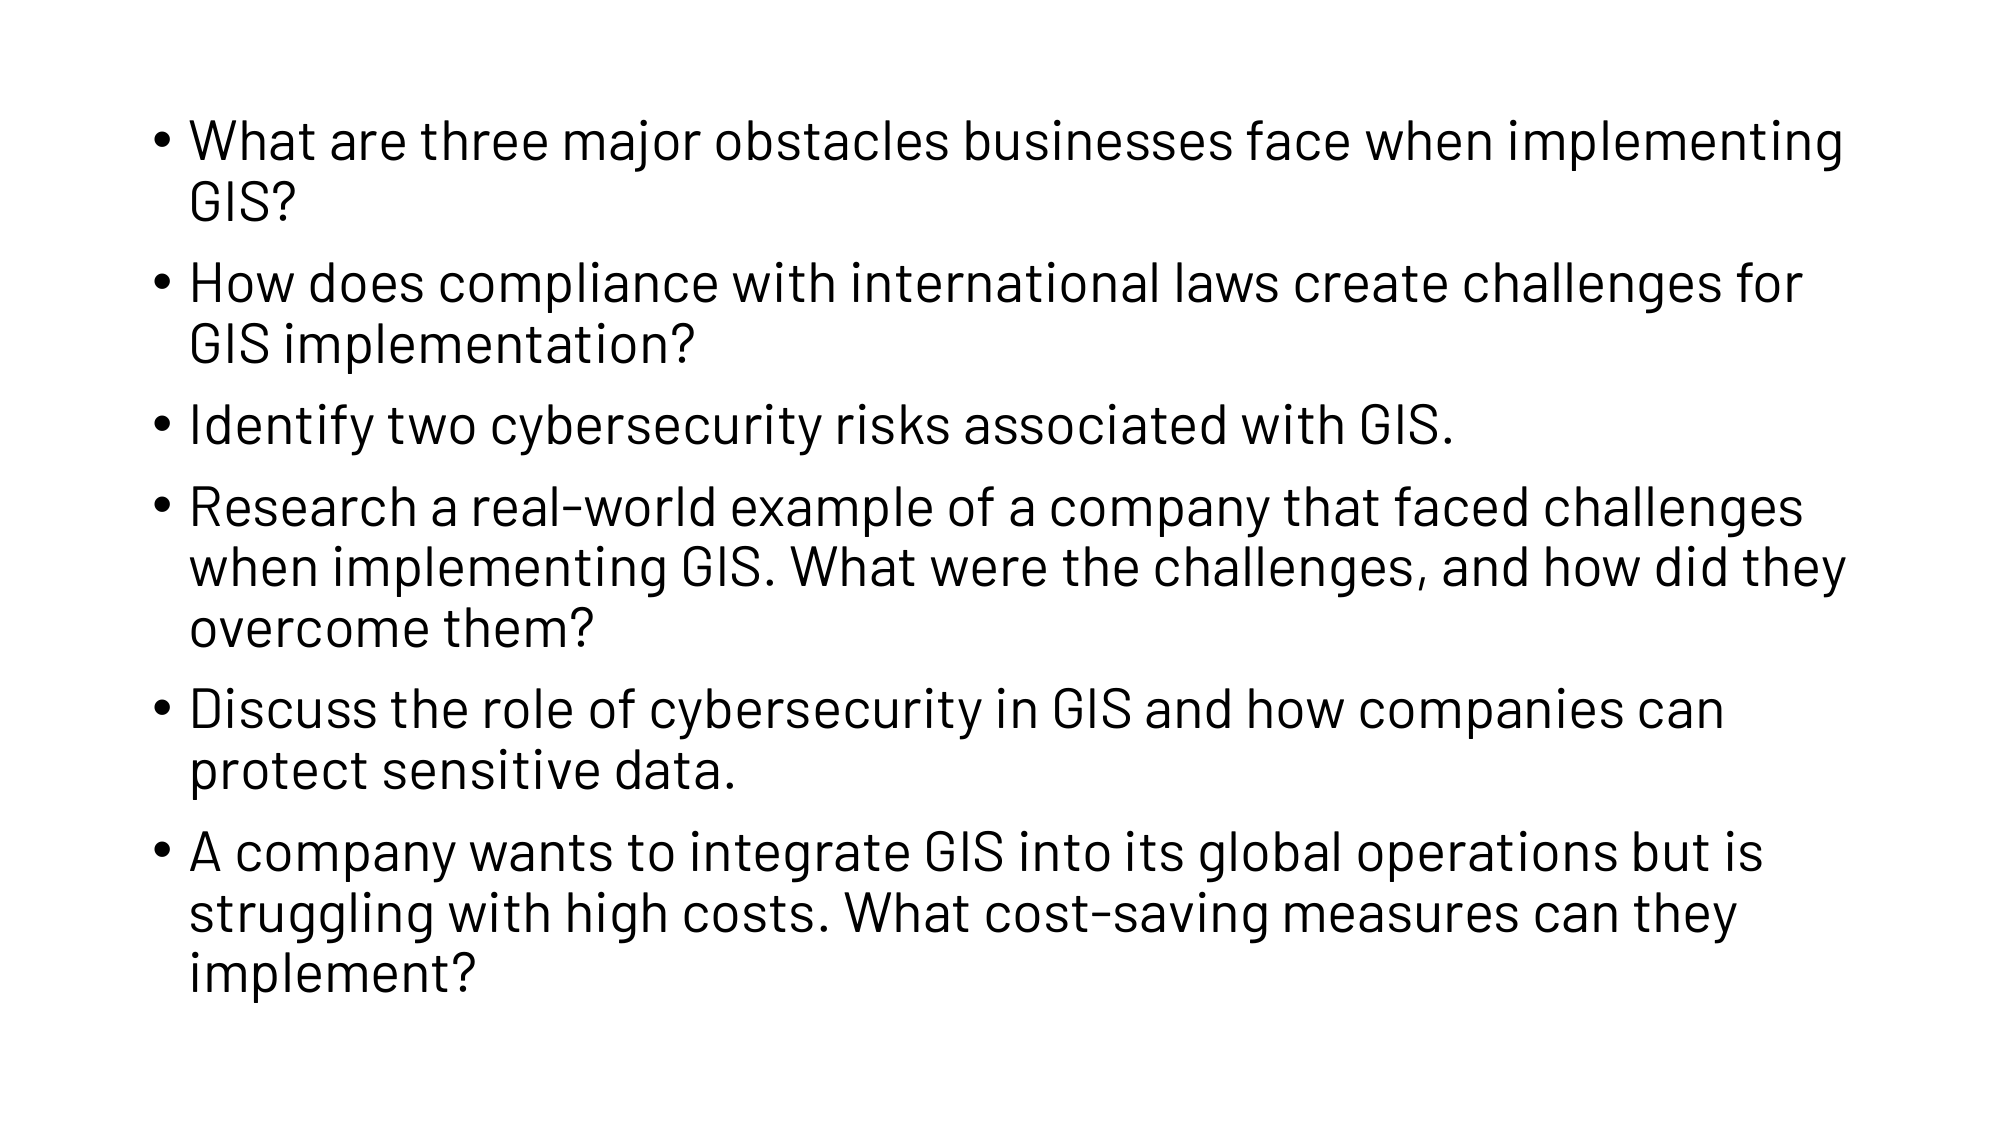

What are three major obstacles businesses face when implementing GIS?
How does compliance with international laws create challenges for GIS implementation?
Identify two cybersecurity risks associated with GIS.
Research a real-world example of a company that faced challenges when implementing GIS. What were the challenges, and how did they overcome them?
Discuss the role of cybersecurity in GIS and how companies can protect sensitive data.
A company wants to integrate GIS into its global operations but is struggling with high costs. What cost-saving measures can they implement?